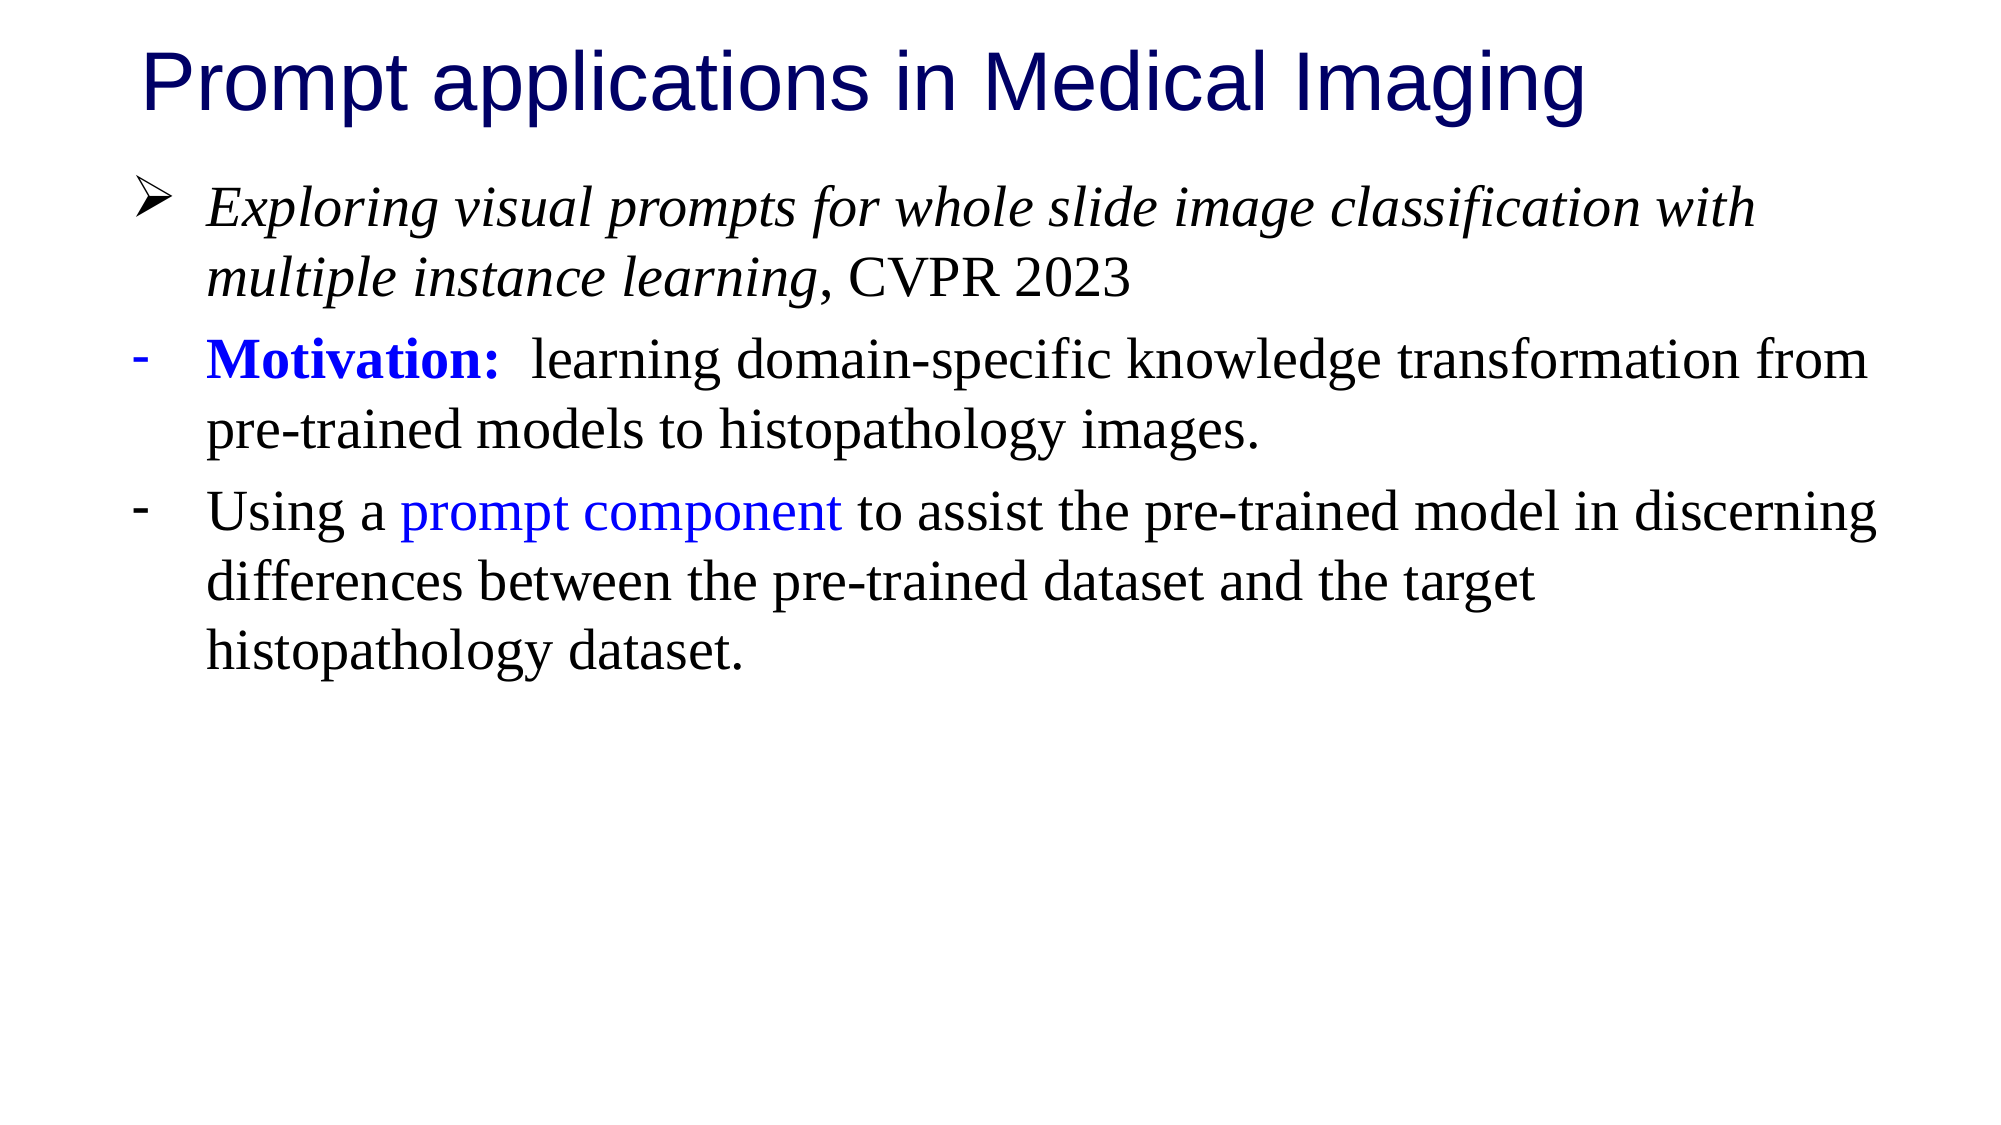

# Prompt applications in Medical Imaging
Exploring visual prompts for whole slide image classification with multiple instance learning, CVPR 2023
Motivation:  learning domain-specific knowledge transformation from pre-trained models to histopathology images.
Using a prompt component to assist the pre-trained model in discerning differences between the pre-trained dataset and the target histopathology dataset.
88